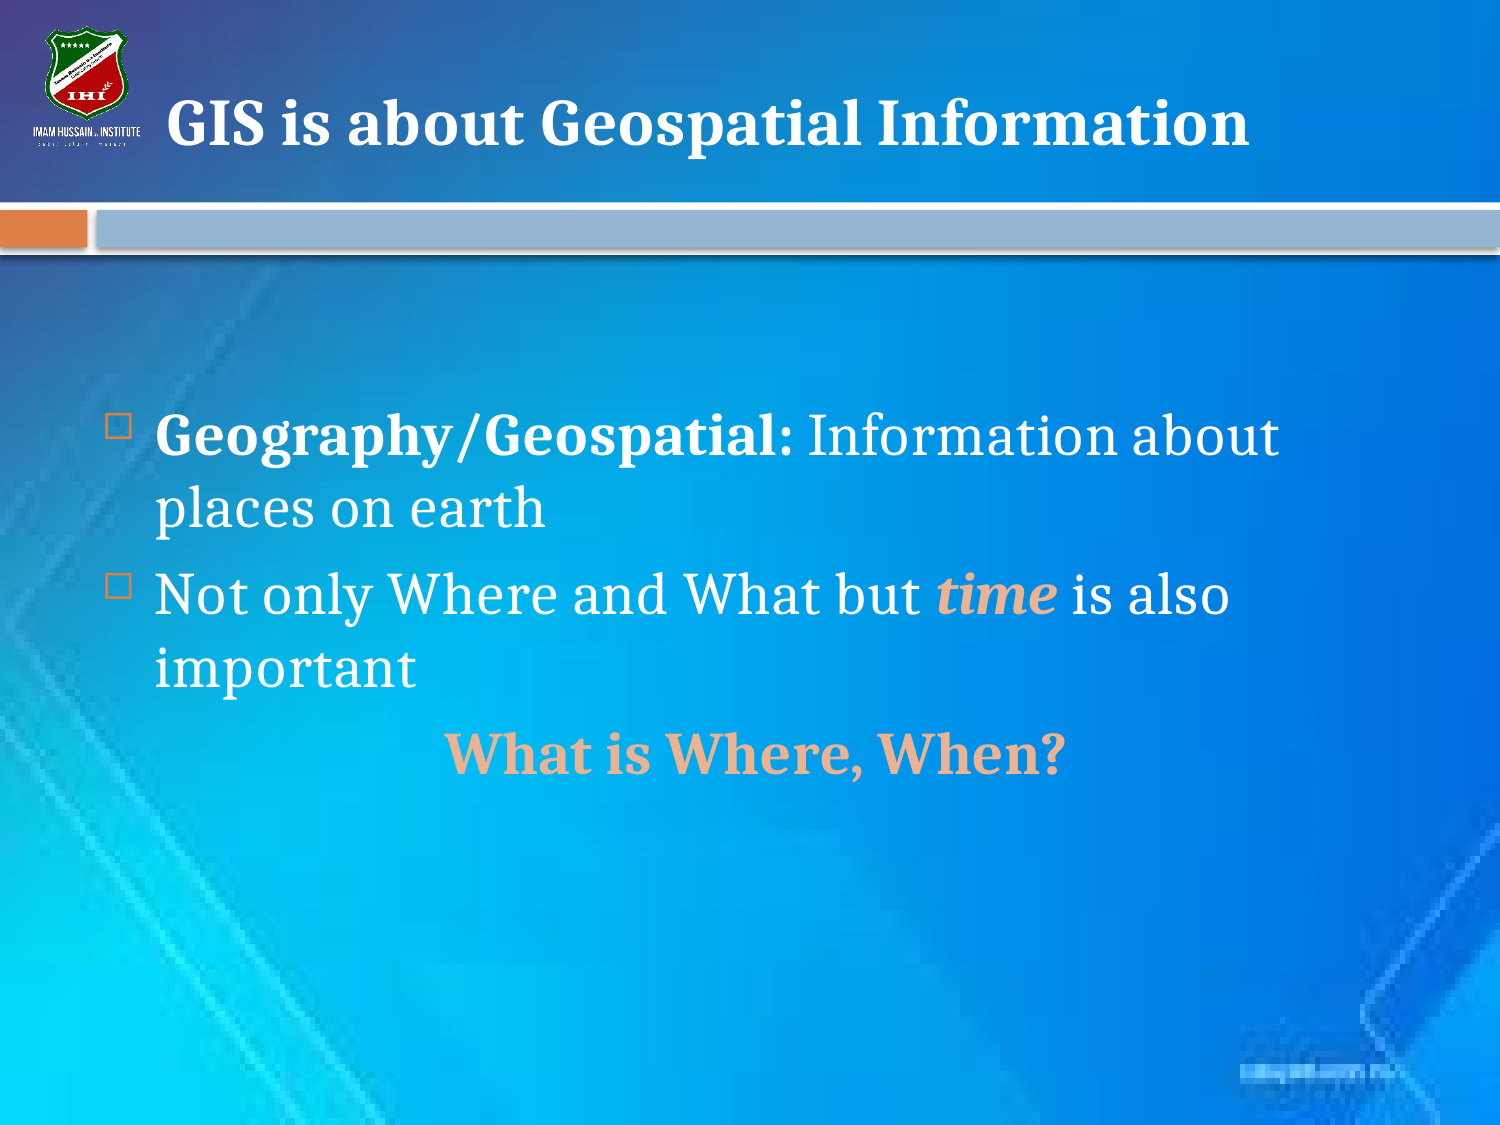

# GIS is about Geospatial Information
Geography/Geospatial: Information about places on earth
Not only Where and What but time is also important
What is Where, When?